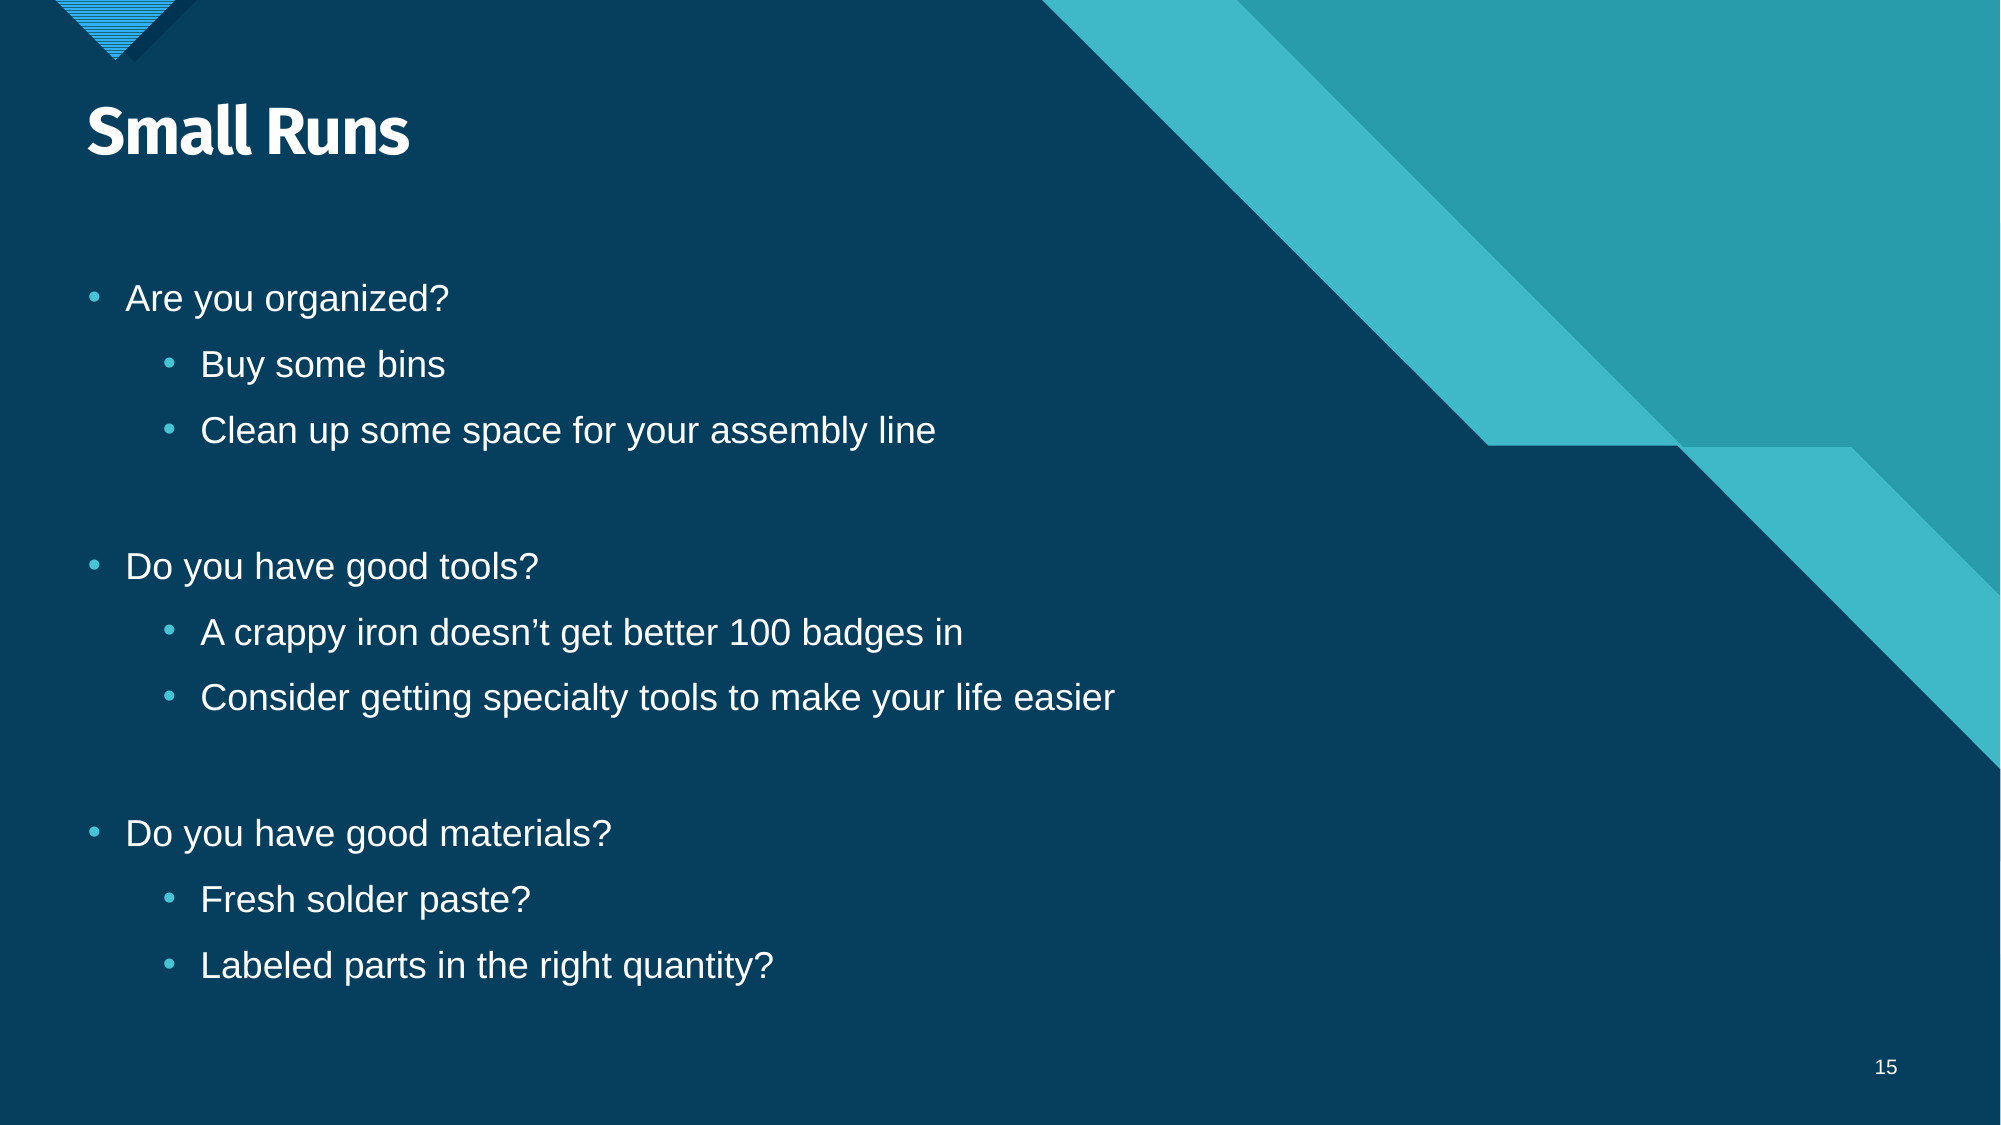

# Small Runs
Are you organized?
Buy some bins
Clean up some space for your assembly line

Do you have good tools?
A crappy iron doesn’t get better 100 badges in
Consider getting specialty tools to make your life easier

Do you have good materials?
Fresh solder paste?
Labeled parts in the right quantity?
15